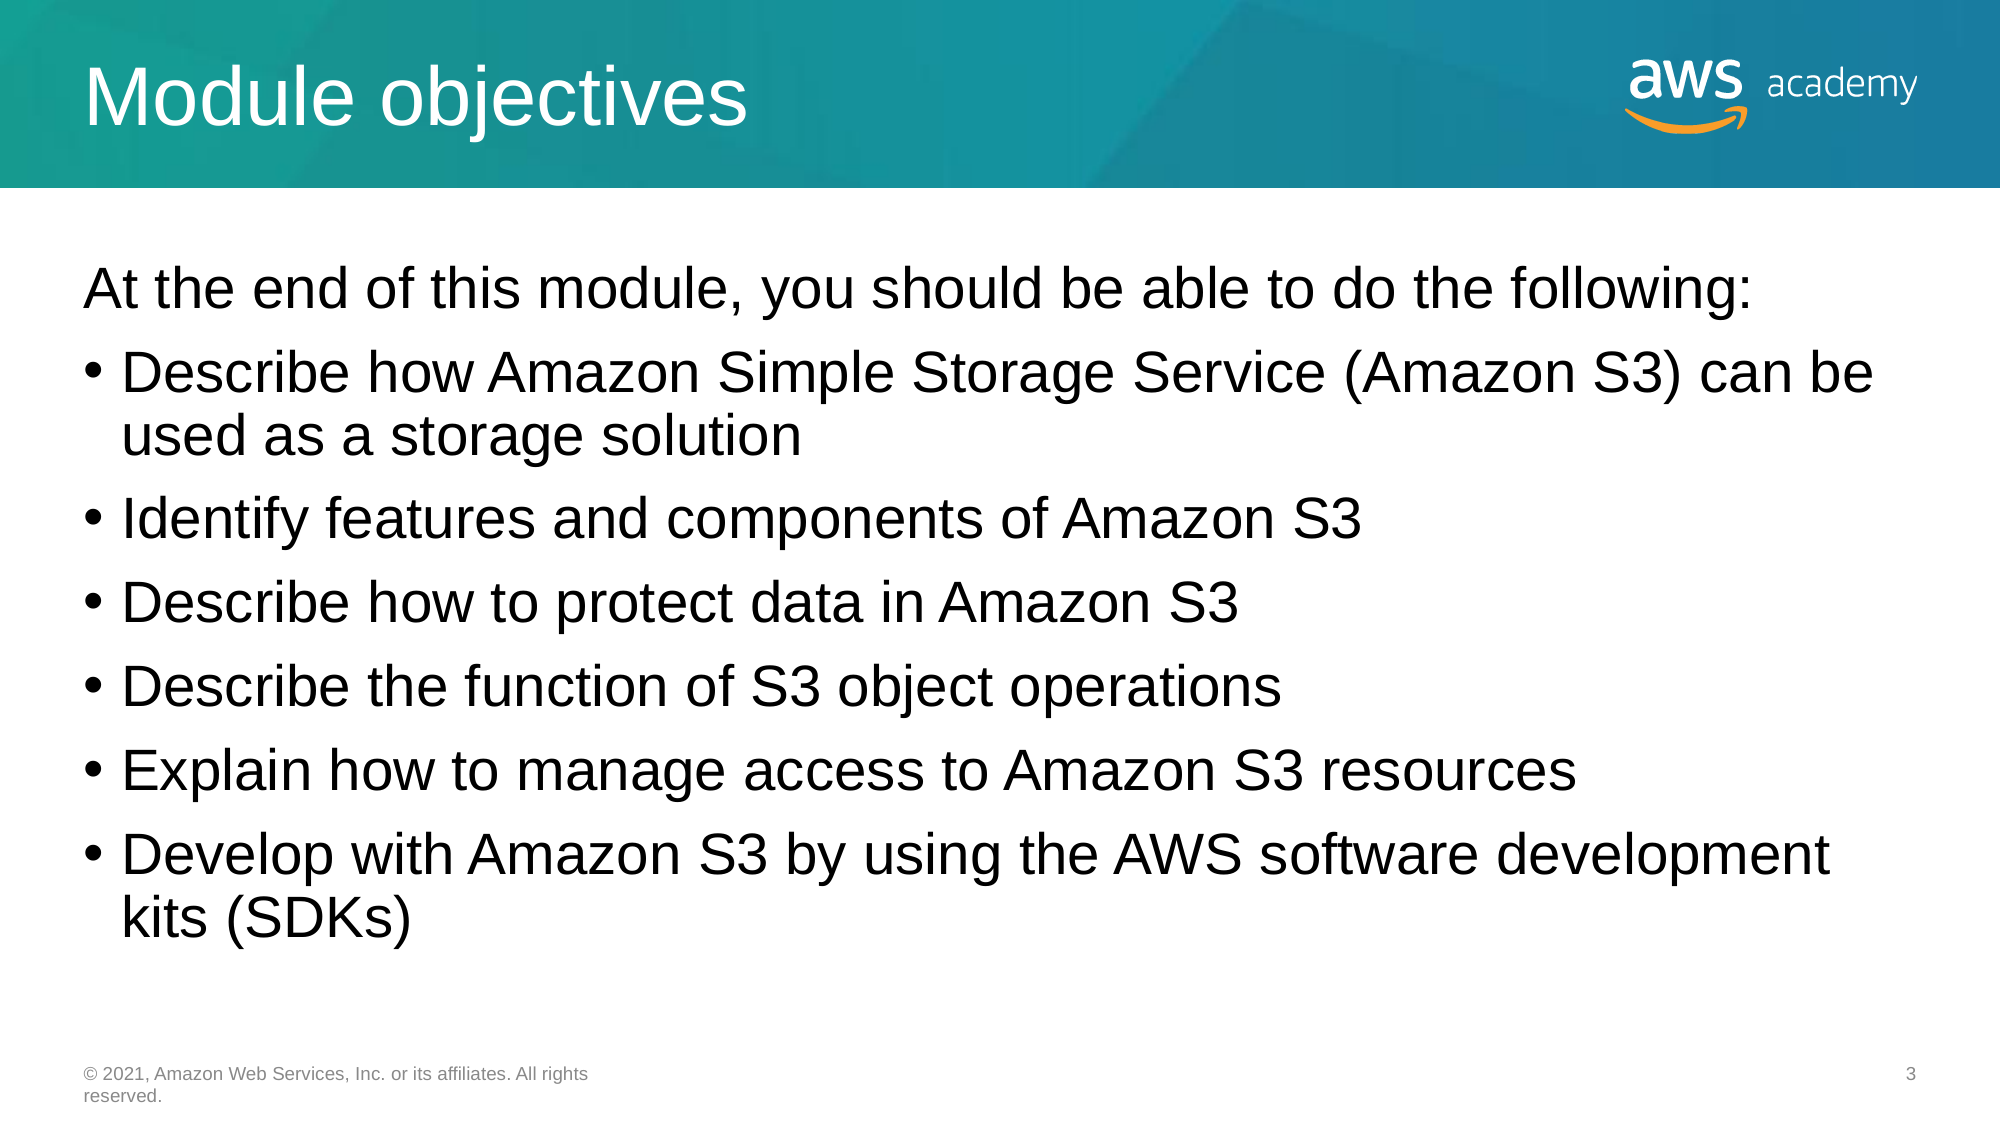

# Module objectives
At the end of this module, you should be able to do the following:
Describe how Amazon Simple Storage Service (Amazon S3) can be used as a storage solution
Identify features and components of Amazon S3
Describe how to protect data in Amazon S3
Describe the function of S3 object operations
Explain how to manage access to Amazon S3 resources
Develop with Amazon S3 by using the AWS software development kits (SDKs)
3